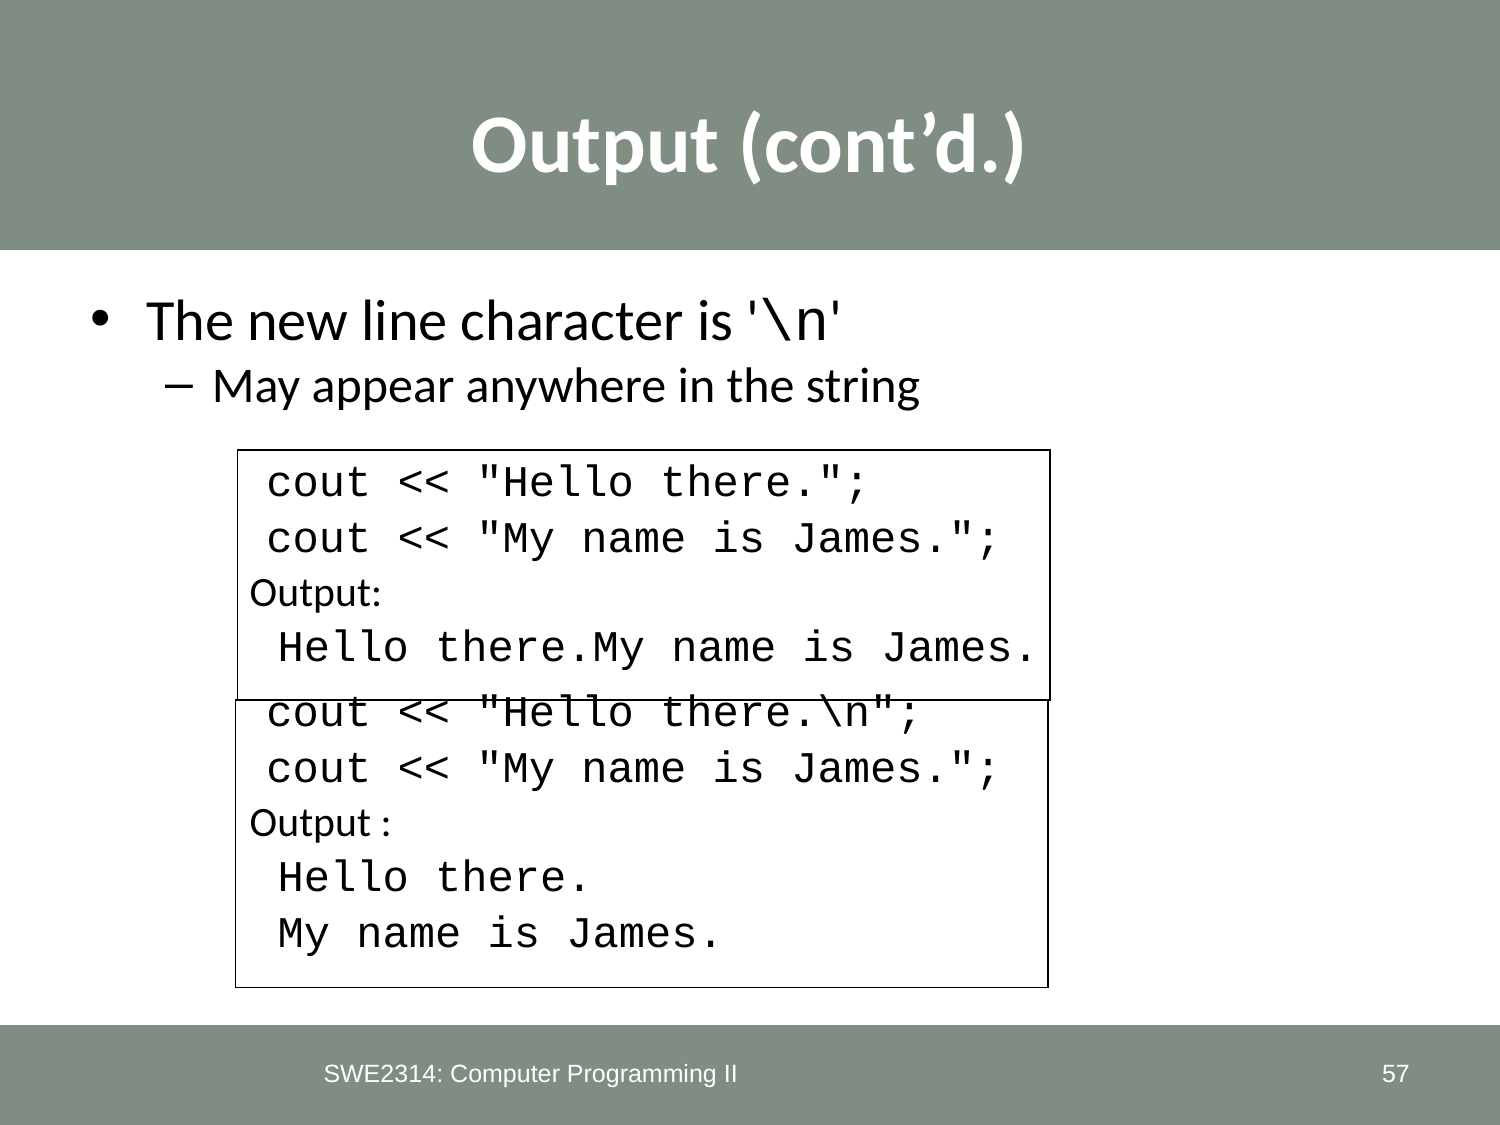

# Output (cont’d.)
The new line character is '\n'
May appear anywhere in the string

 cout << "Hello there.";
 cout << "My name is James.";
 Output:
	Hello there.My name is James.
 cout << "Hello there.\n";
 cout << "My name is James.";
 Output :
	Hello there.
	My name is James.

SWE2314: Computer Programming II
57